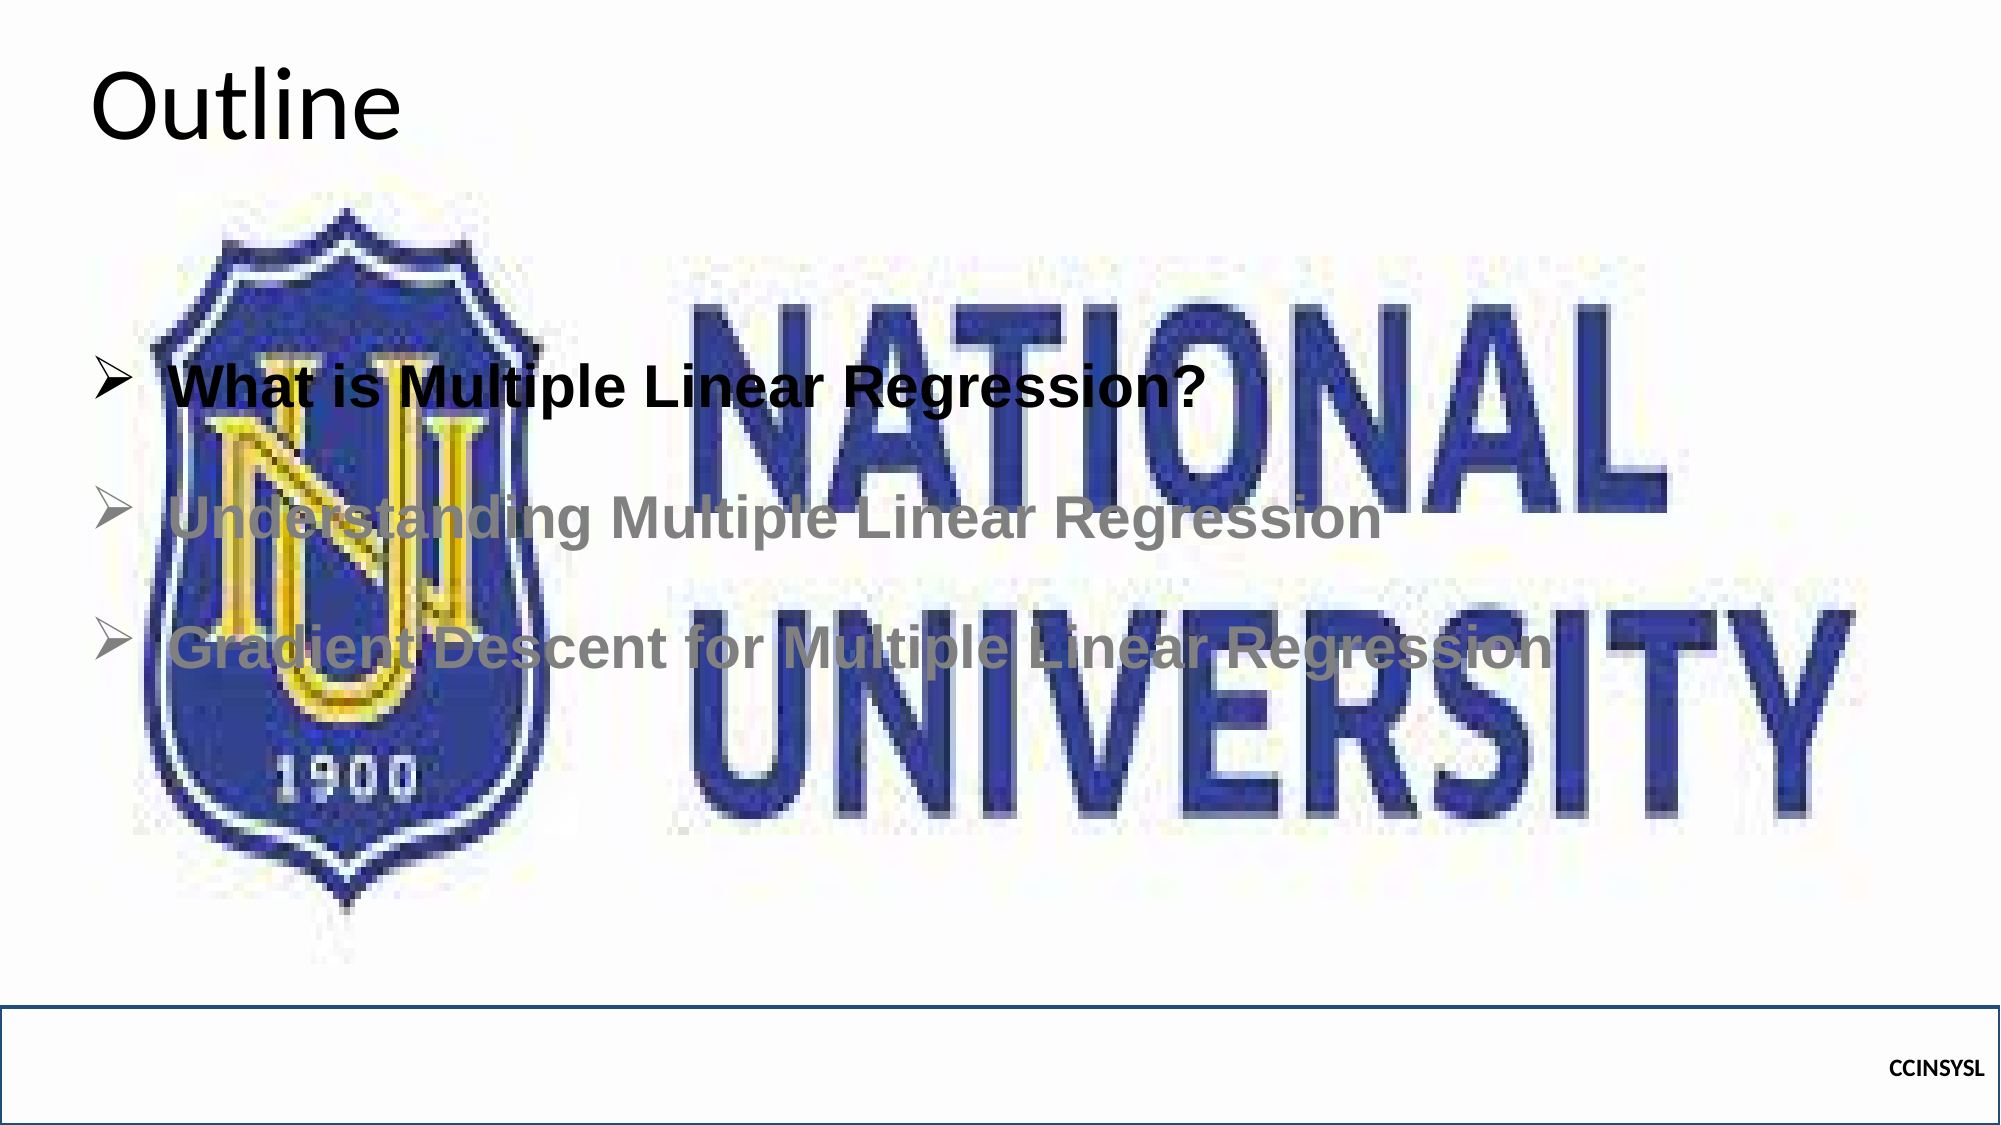

# Outline

What is Multiple Linear Regression?

Understanding Multiple Linear Regression

Gradient Descent for Multiple Linear Regression

CCINSYSL